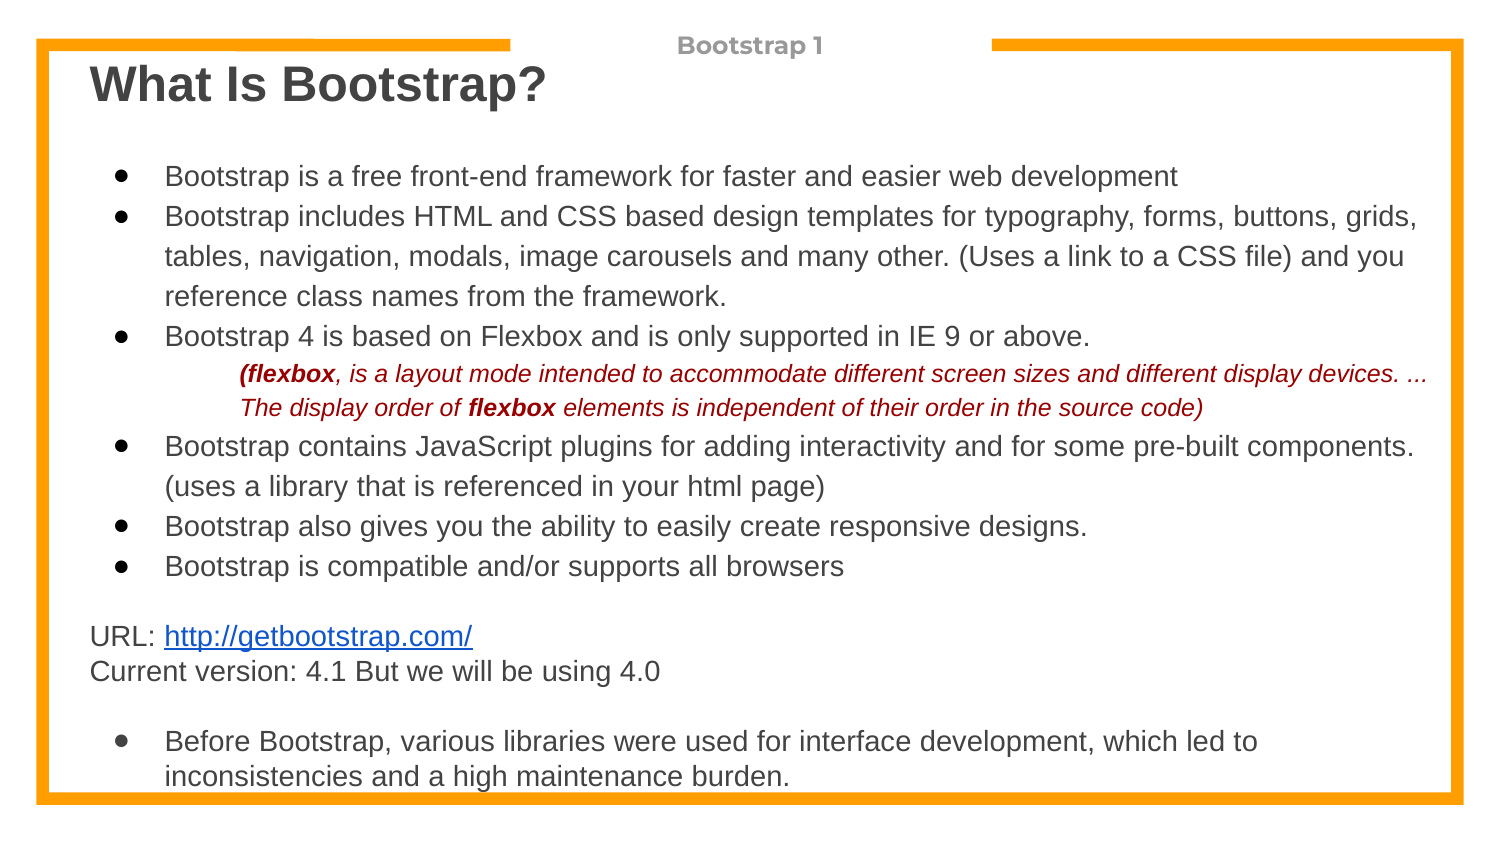

# Bootstrap 1
What Is Bootstrap?

Bootstrap is a free front-end framework for faster and easier web development
Bootstrap includes HTML and CSS based design templates for typography, forms, buttons, grids, tables, navigation, modals, image carousels and many other. (Uses a link to a CSS file) and you reference class names from the framework.
Bootstrap 4 is based on Flexbox and is only supported in IE 9 or above.
(flexbox, is a layout mode intended to accommodate different screen sizes and different display devices. ... The display order of flexbox elements is independent of their order in the source code)
Bootstrap contains JavaScript plugins for adding interactivity and for some pre-built components. (uses a library that is referenced in your html page)
Bootstrap also gives you the ability to easily create responsive designs.
Bootstrap is compatible and/or supports all browsers

URL: http://getbootstrap.com/
Current version: 4.1 But we will be using 4.0

Before Bootstrap, various libraries were used for interface development, which led to inconsistencies and a high maintenance burden.